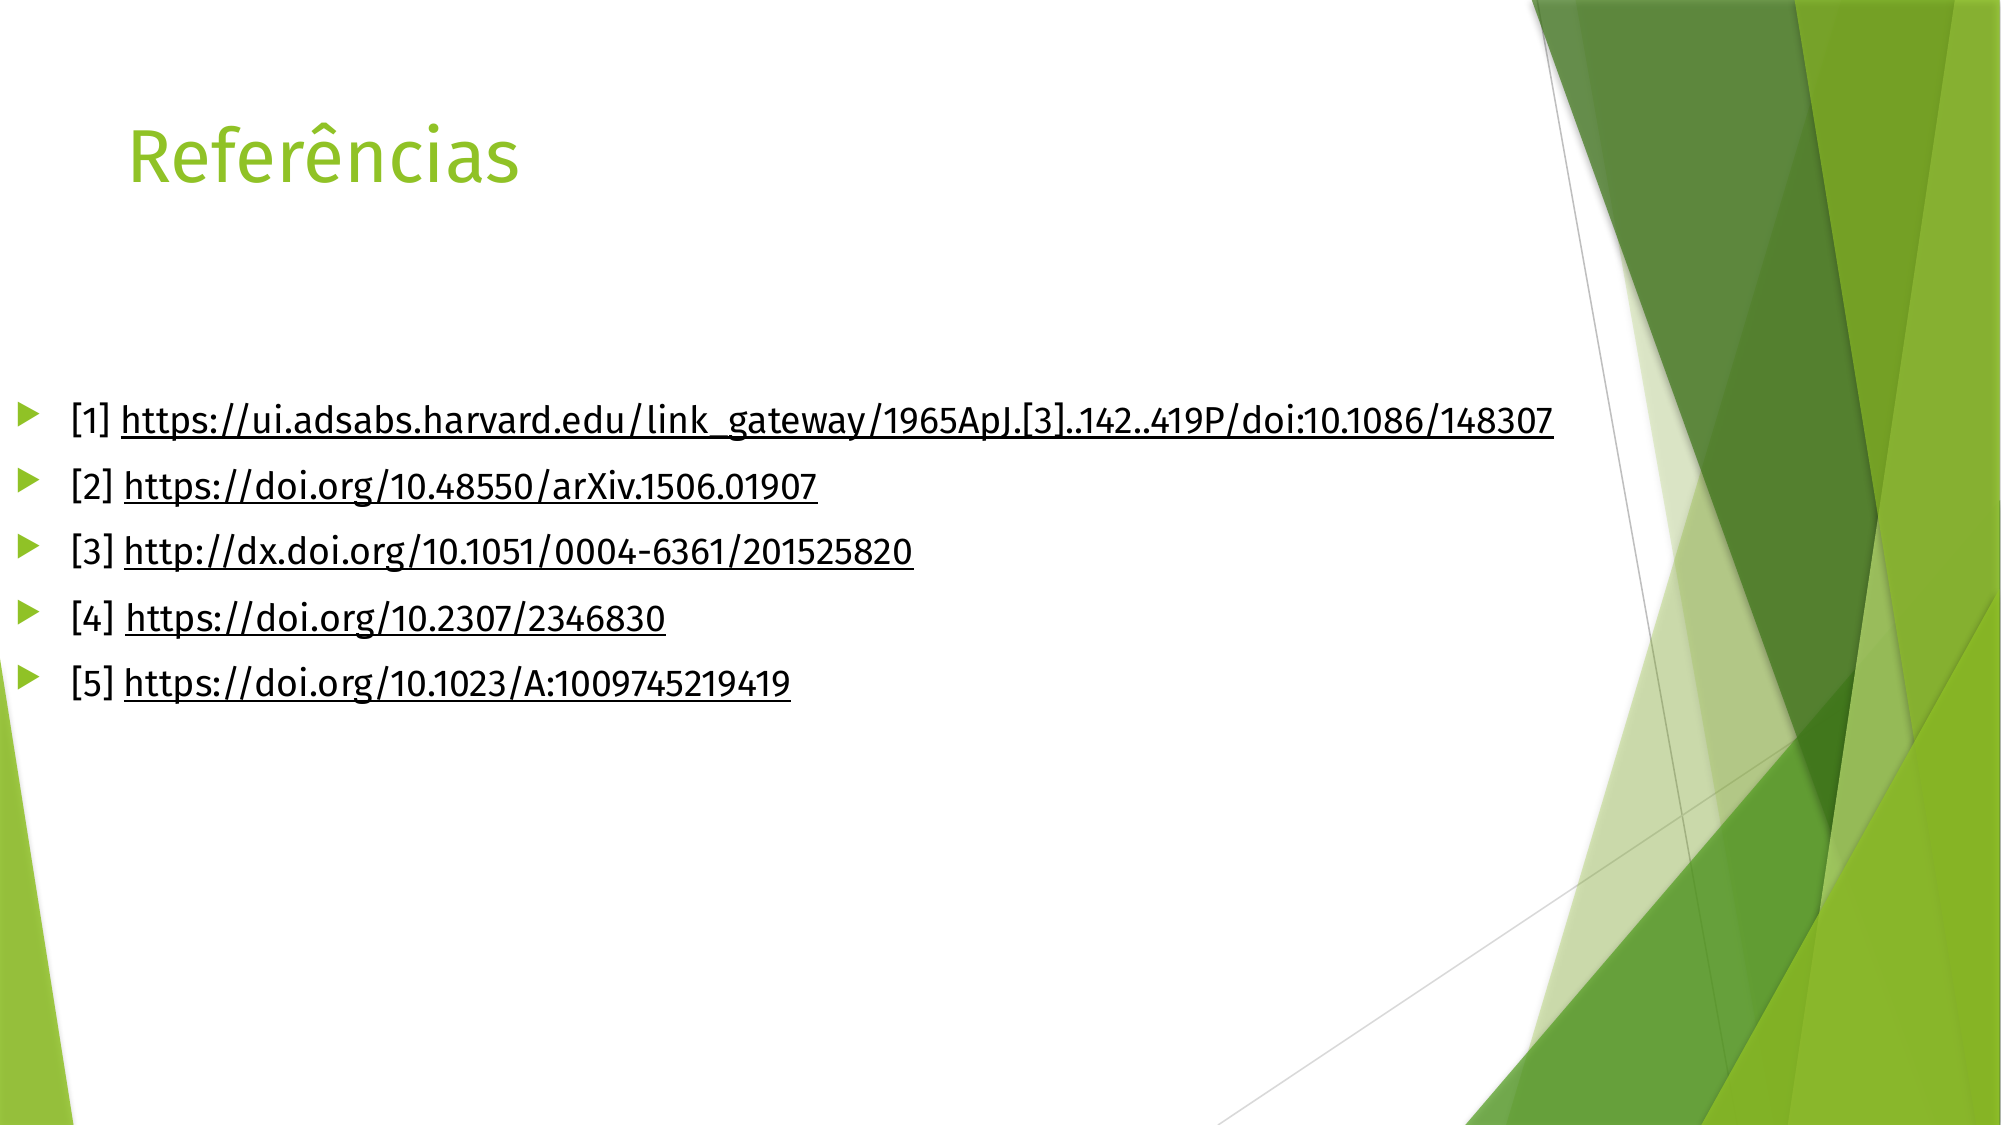

# Referências
[1] https://ui.adsabs.harvard.edu/link_gateway/1965ApJ.[3]..142..419P/doi:10.1086/148307
[2] https://doi.org/10.48550/arXiv.1506.01907
[3] http://dx.doi.org/10.1051/0004-6361/201525820
[4] https://doi.org/10.2307/2346830
[5] https://doi.org/10.1023/A:1009745219419